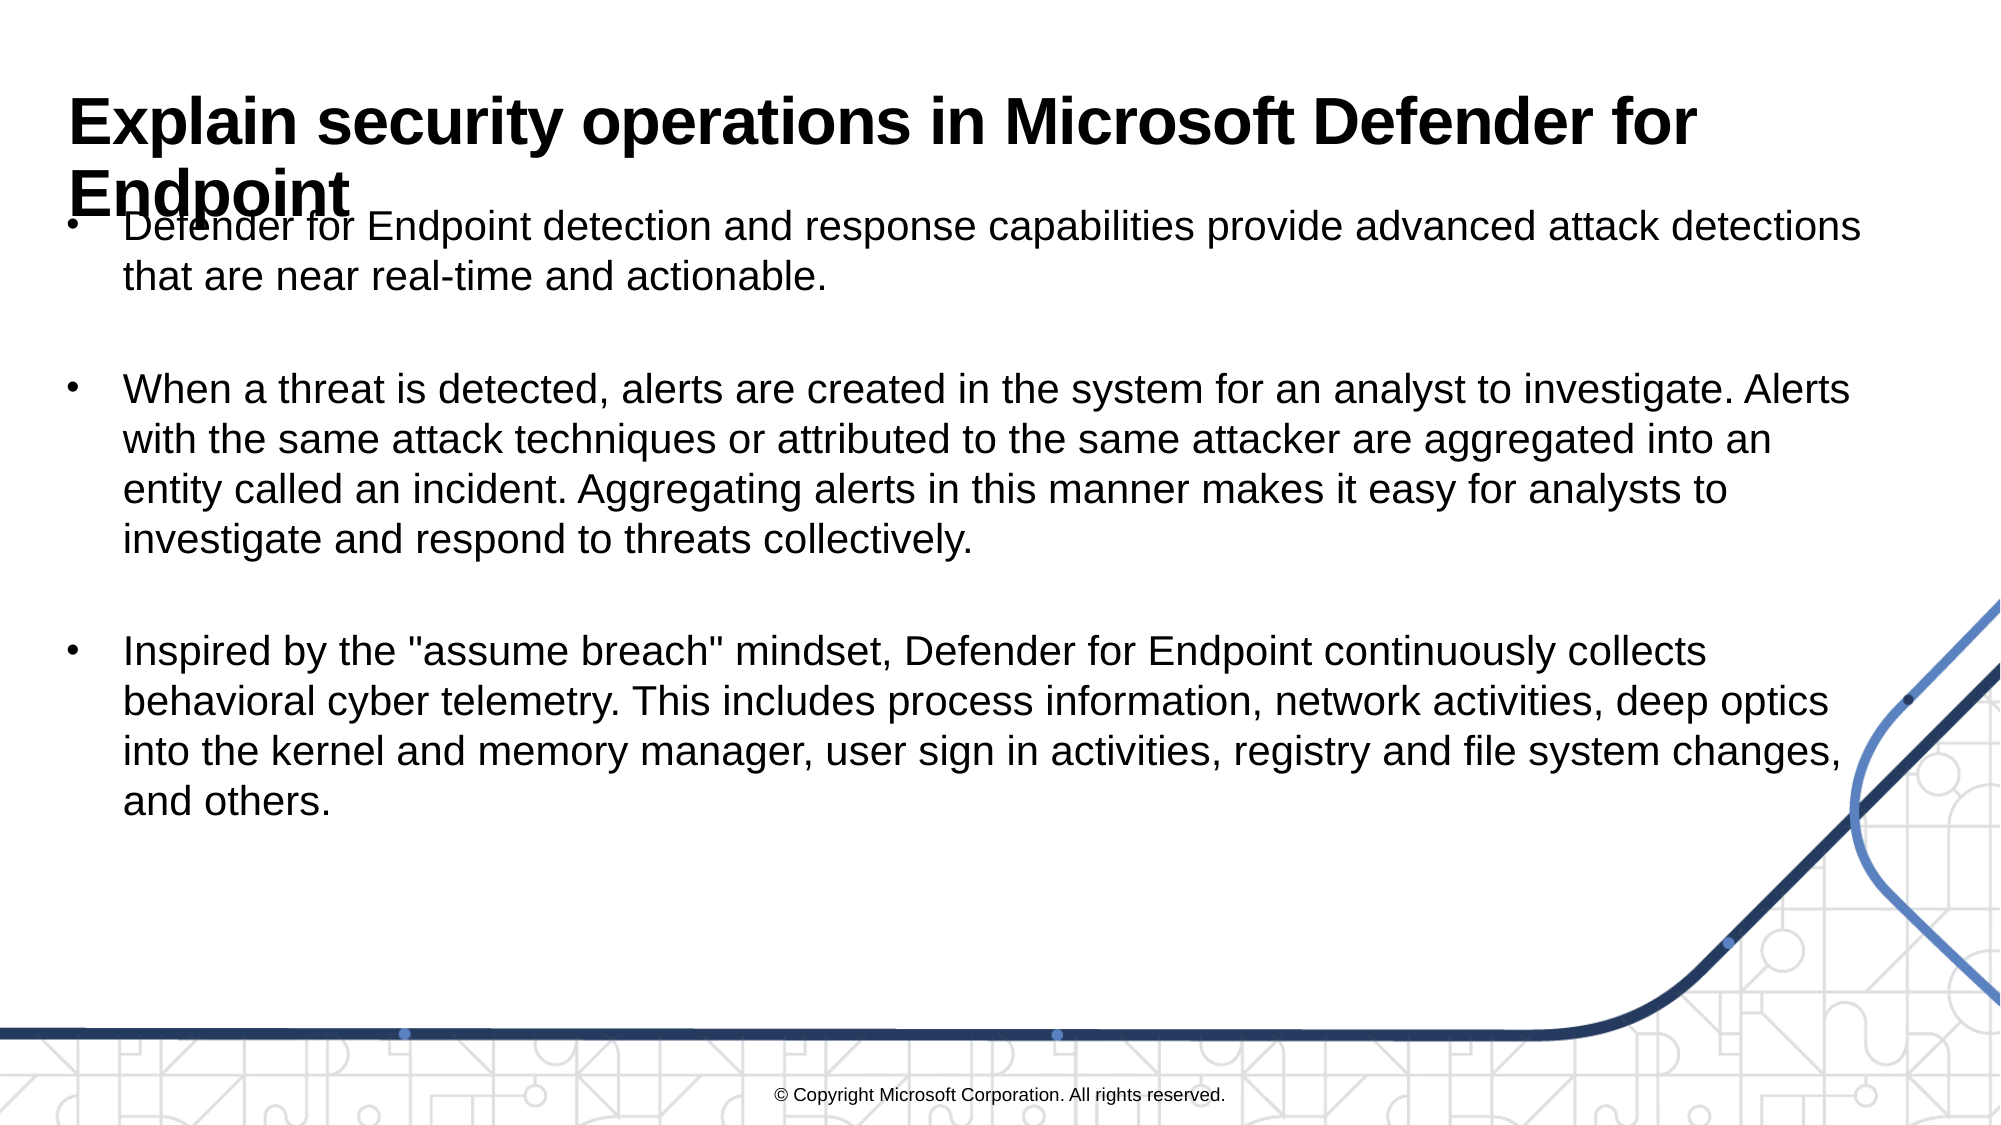

# Explain security operations in Microsoft Defender for Endpoint
Defender for Endpoint detection and response capabilities provide advanced attack detections that are near real-time and actionable.
When a threat is detected, alerts are created in the system for an analyst to investigate. Alerts with the same attack techniques or attributed to the same attacker are aggregated into an entity called an incident. Aggregating alerts in this manner makes it easy for analysts to investigate and respond to threats collectively.
Inspired by the "assume breach" mindset, Defender for Endpoint continuously collects behavioral cyber telemetry. This includes process information, network activities, deep optics into the kernel and memory manager, user sign in activities, registry and file system changes, and others.